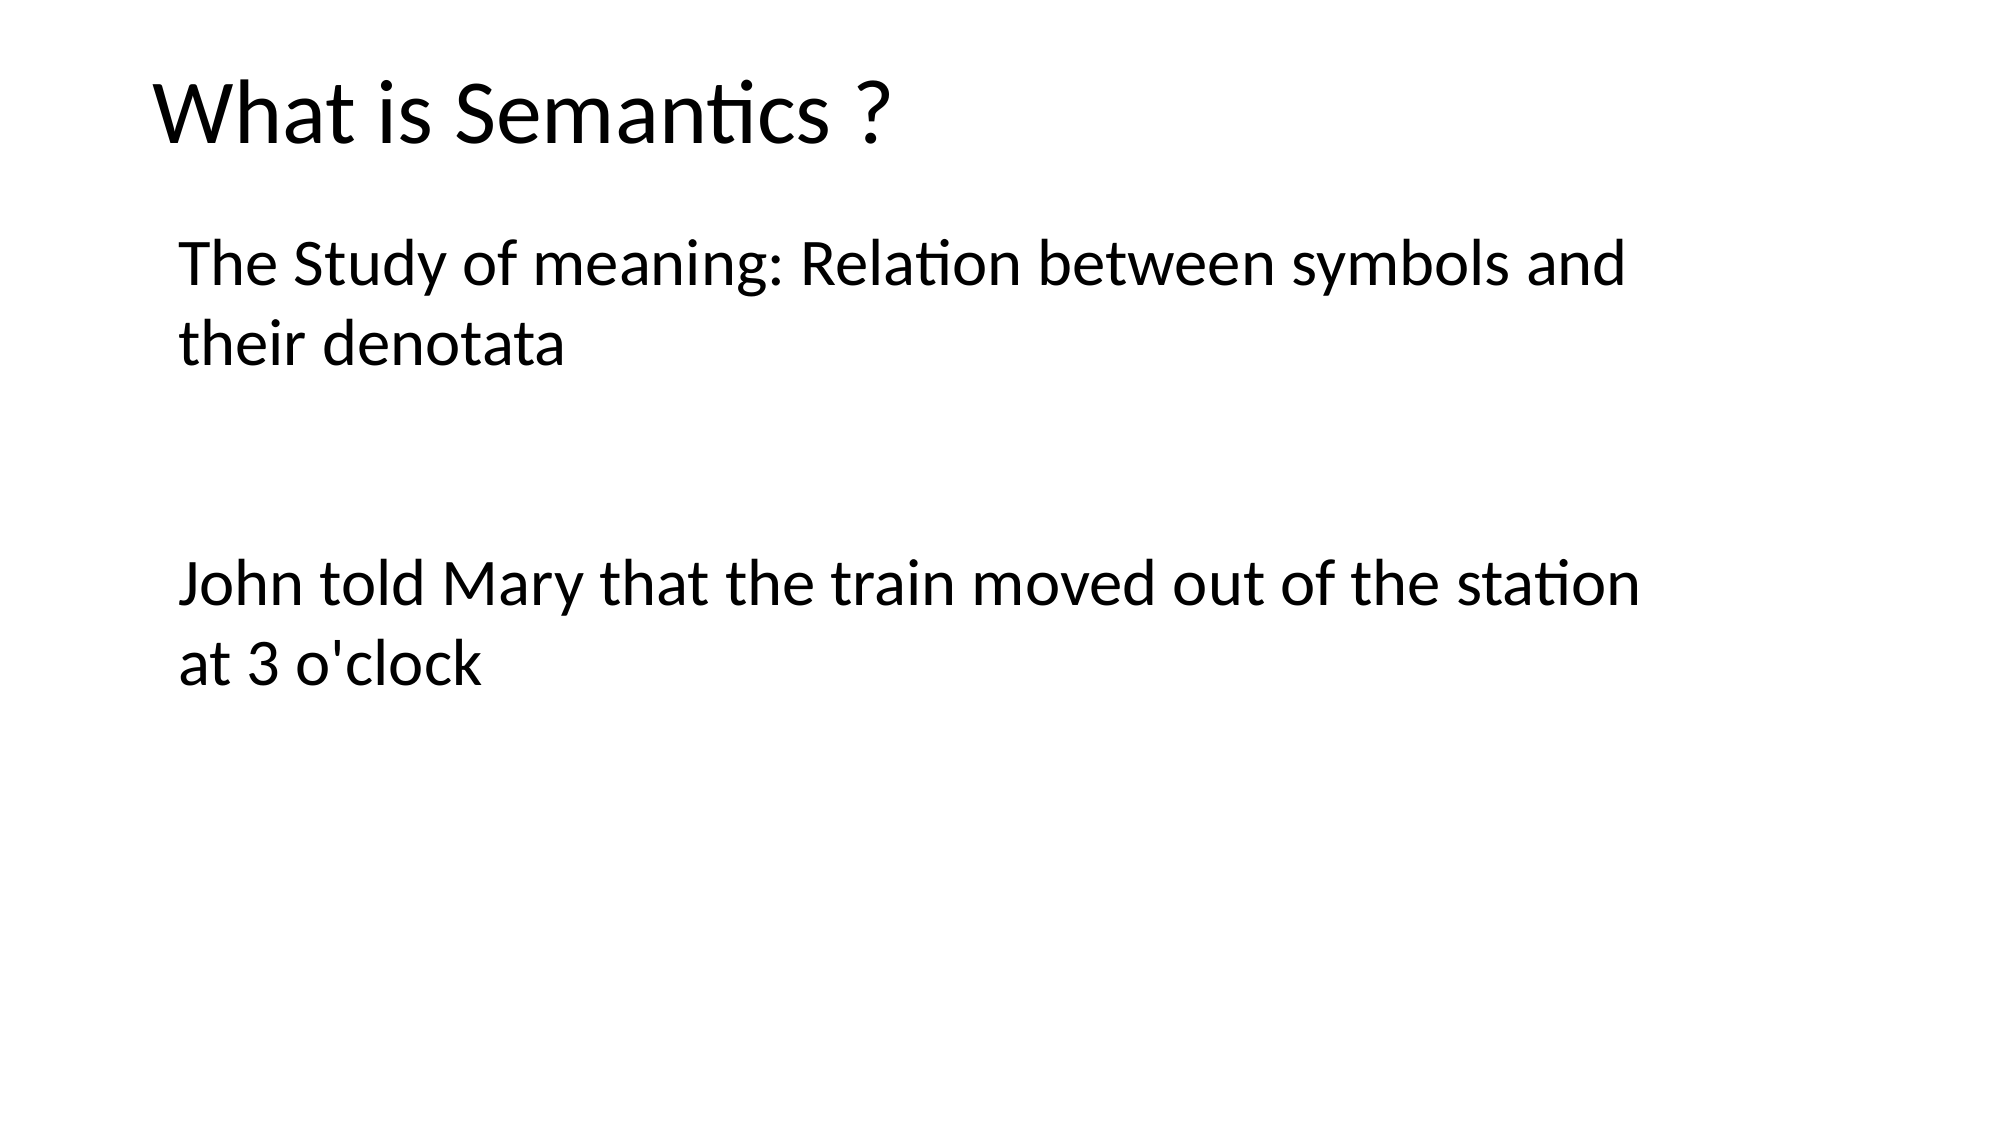

# What is Semantics ?
The Study of meaning: Relation between symbols and their denotata

John told Mary that the train moved out of the station at 3 o'clock